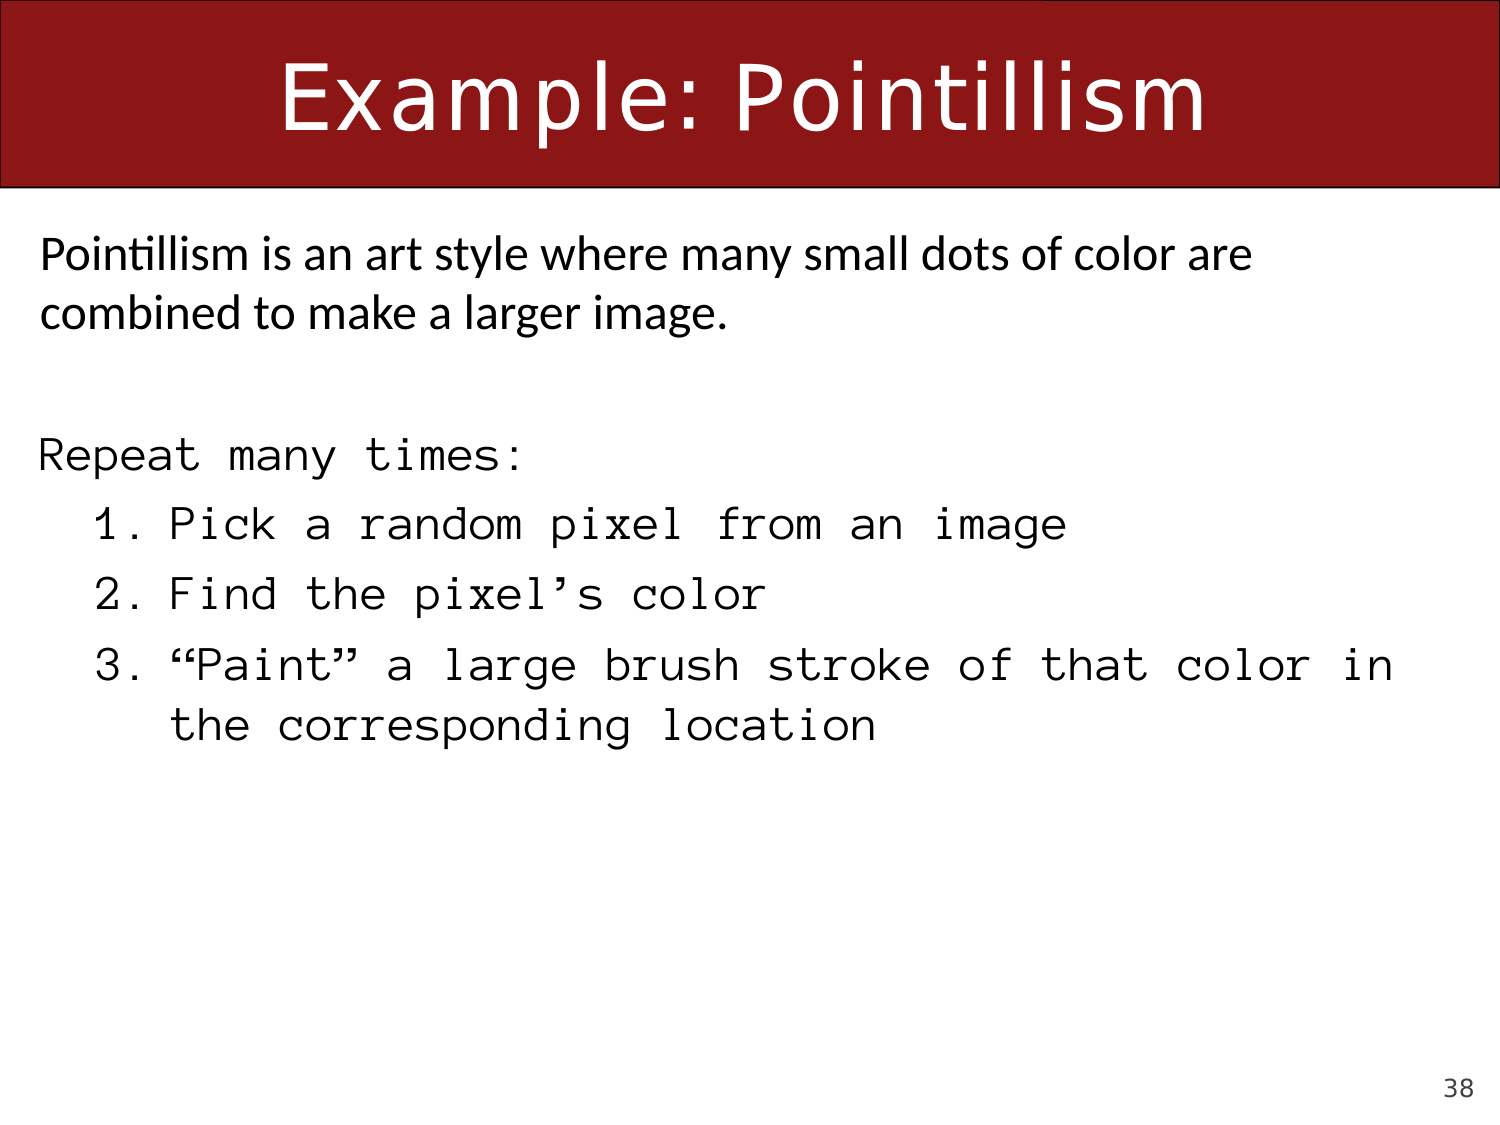

# Example: Pointillism
Pointillism is an art style where many small dots of color are combined to make a larger image.

Repeat many times:
Pick a random pixel from an image
Find the pixel’s color
“Paint” a large brush stroke of that color in the corresponding location